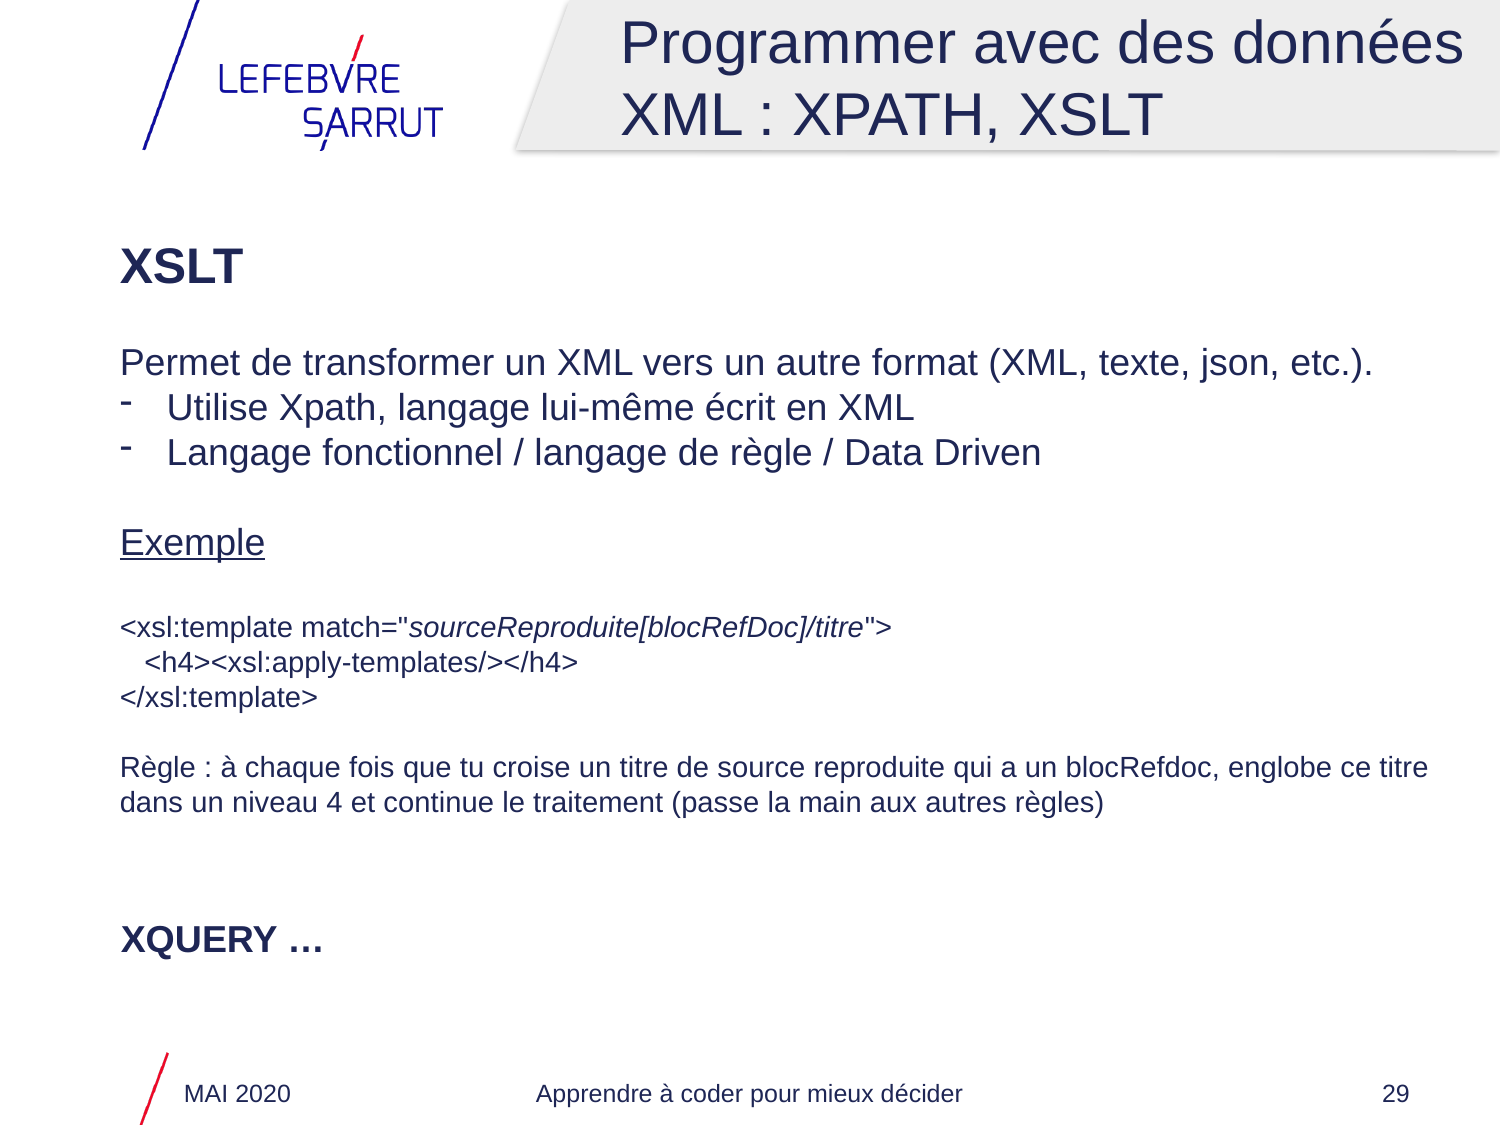

# Programmer avec des données XML : XPATH, XSLT
XSLT

Permet de transformer un XML vers un autre format (XML, texte, json, etc.).
Utilise Xpath, langage lui-même écrit en XML
Langage fonctionnel / langage de règle / Data Driven
Exemple

<xsl:template match="sourceReproduite[blocRefDoc]/titre">
   <h4><xsl:apply-templates/></h4>
</xsl:template>

Règle : à chaque fois que tu croise un titre de source reproduite qui a un blocRefdoc, englobe ce titre dans un niveau 4 et continue le traitement (passe la main aux autres règles)
XQUERY …
MAI 2020
Apprendre à coder pour mieux décider
29